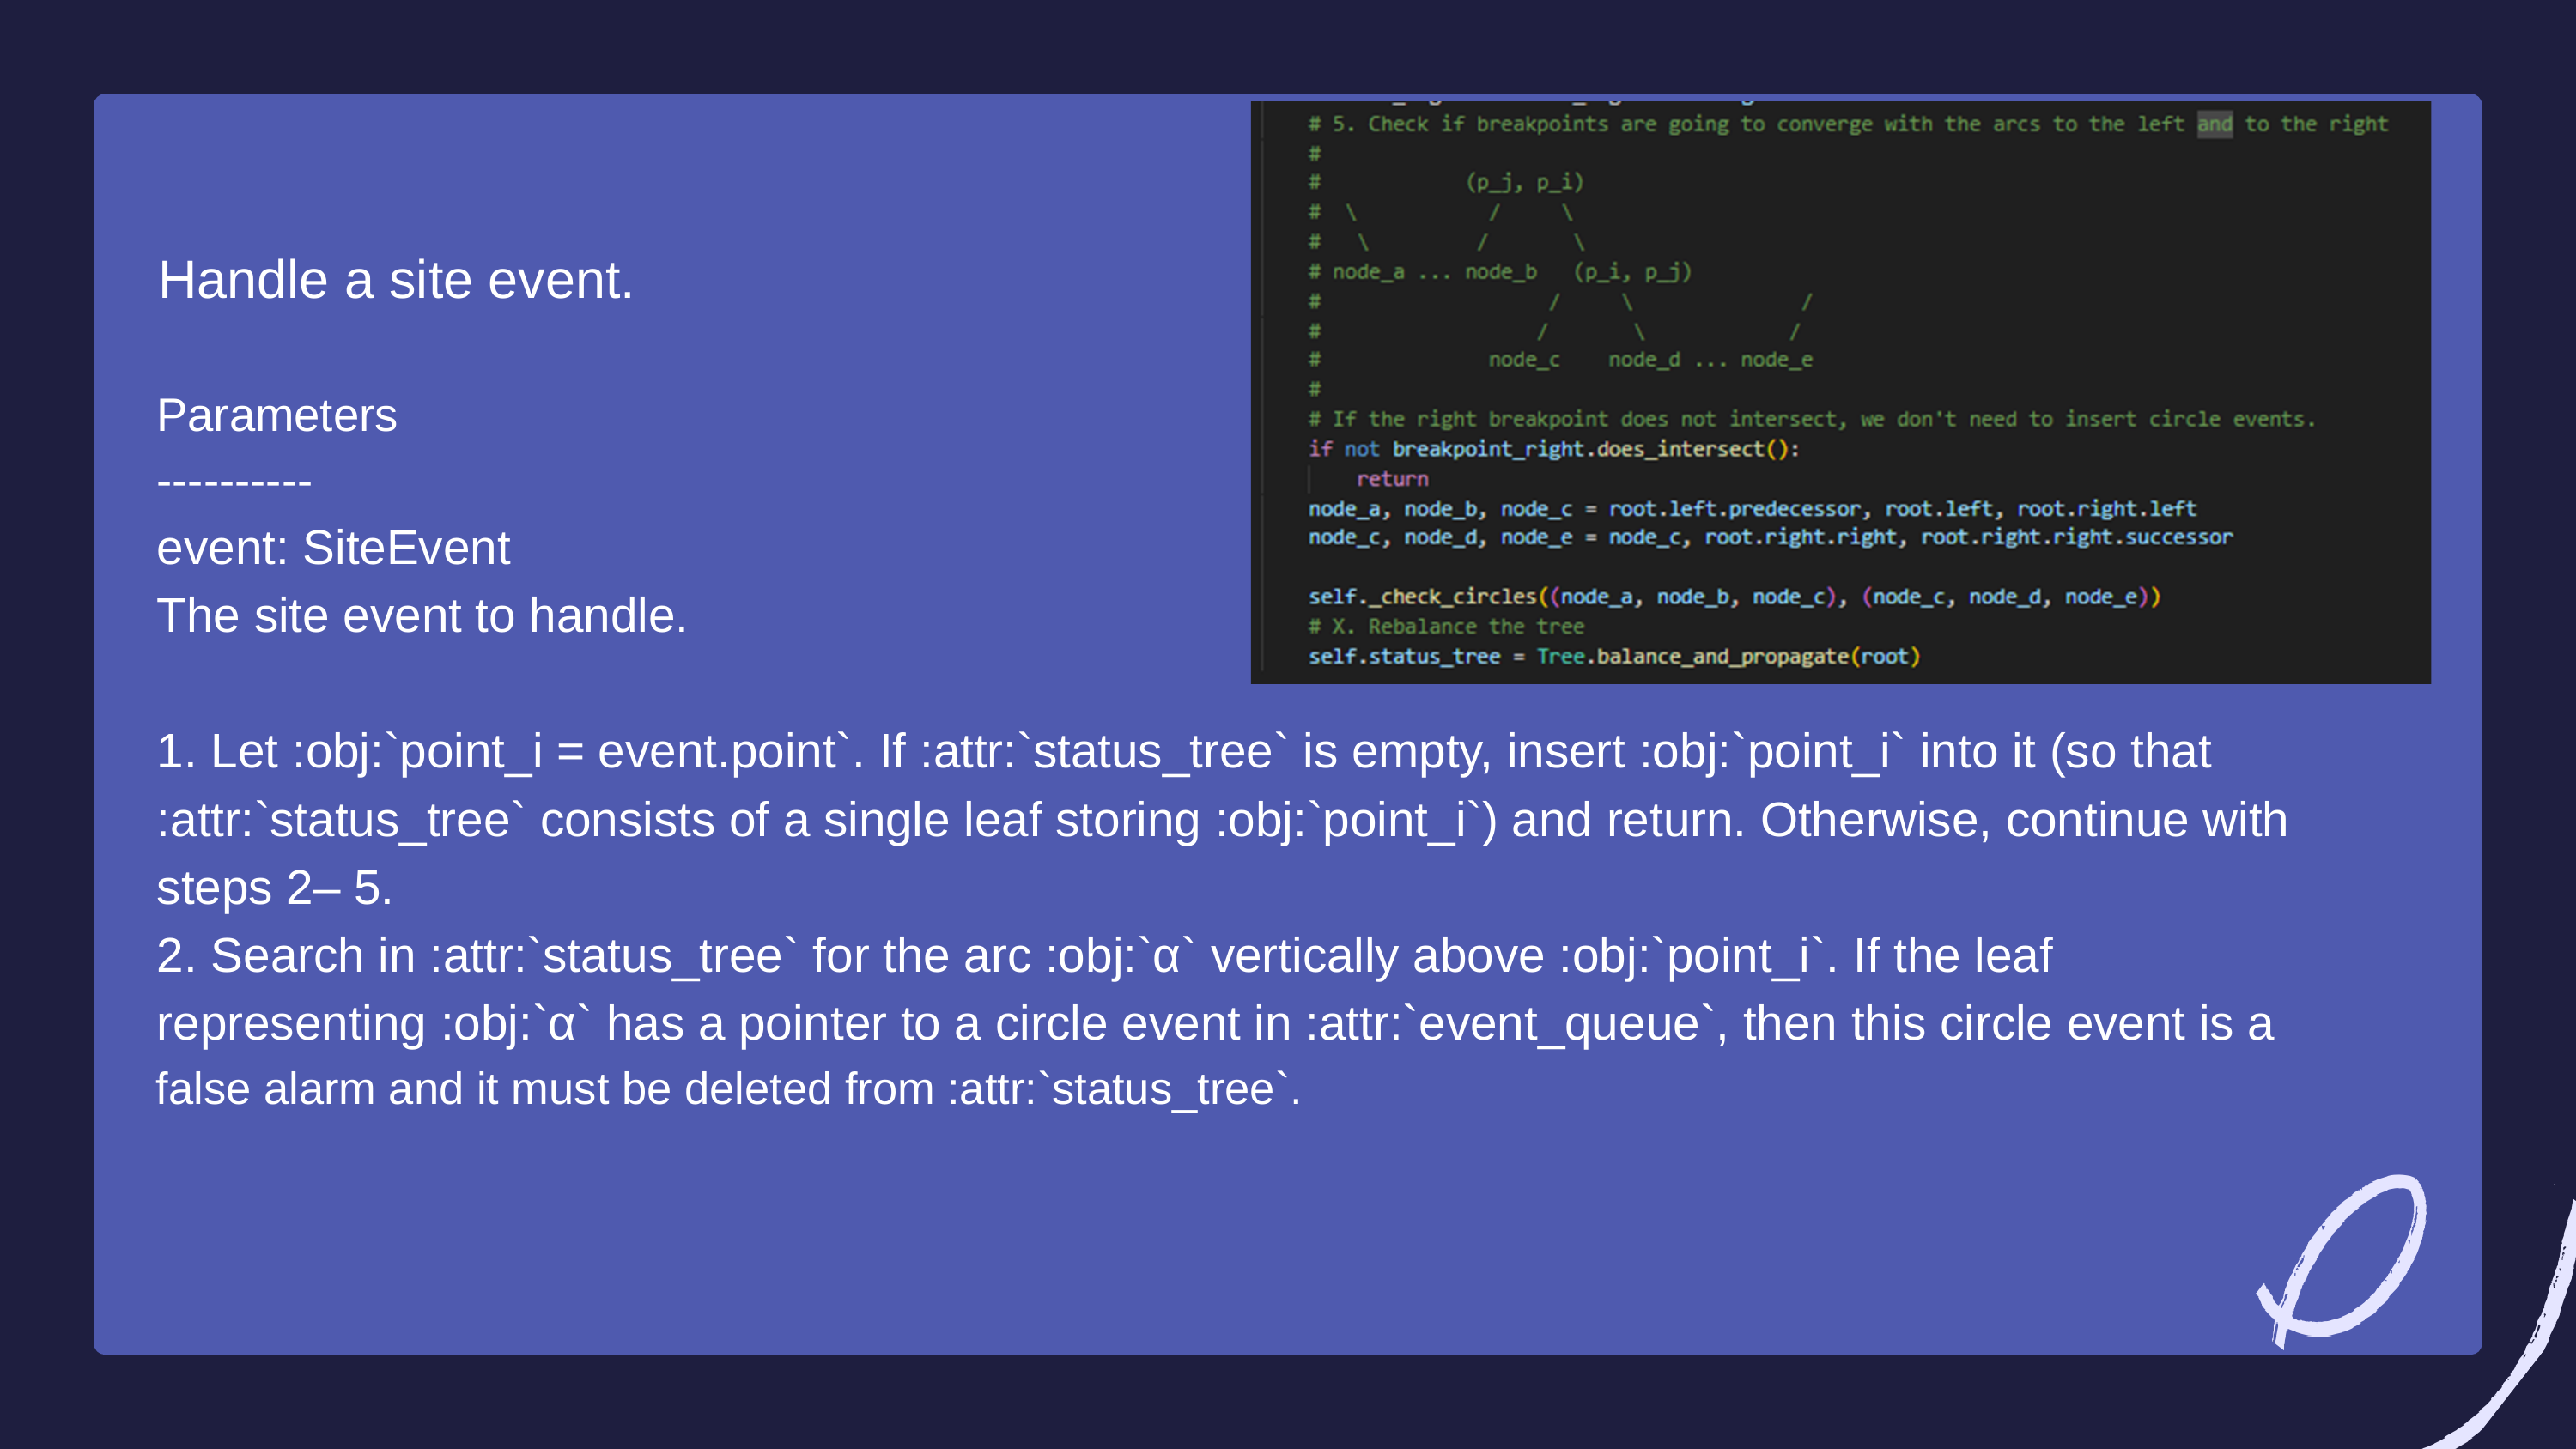

Handle a site event.

 Parameters
 ----------
 event: SiteEvent
 The site event to handle.

 1. Let :obj:`point_i = event.point`. If :attr:`status_tree` is empty, insert :obj:`point_i` into it (so that
 :attr:`status_tree` consists of a single leaf storing :obj:`point_i`) and return. Otherwise, continue with
 steps 2– 5.
 2. Search in :attr:`status_tree` for the arc :obj:`α` vertically above :obj:`point_i`. If the leaf
 representing :obj:`α` has a pointer to a circle event in :attr:`event_queue`, then this circle event is a
 false alarm and it must be deleted from :attr:`status_tree`.